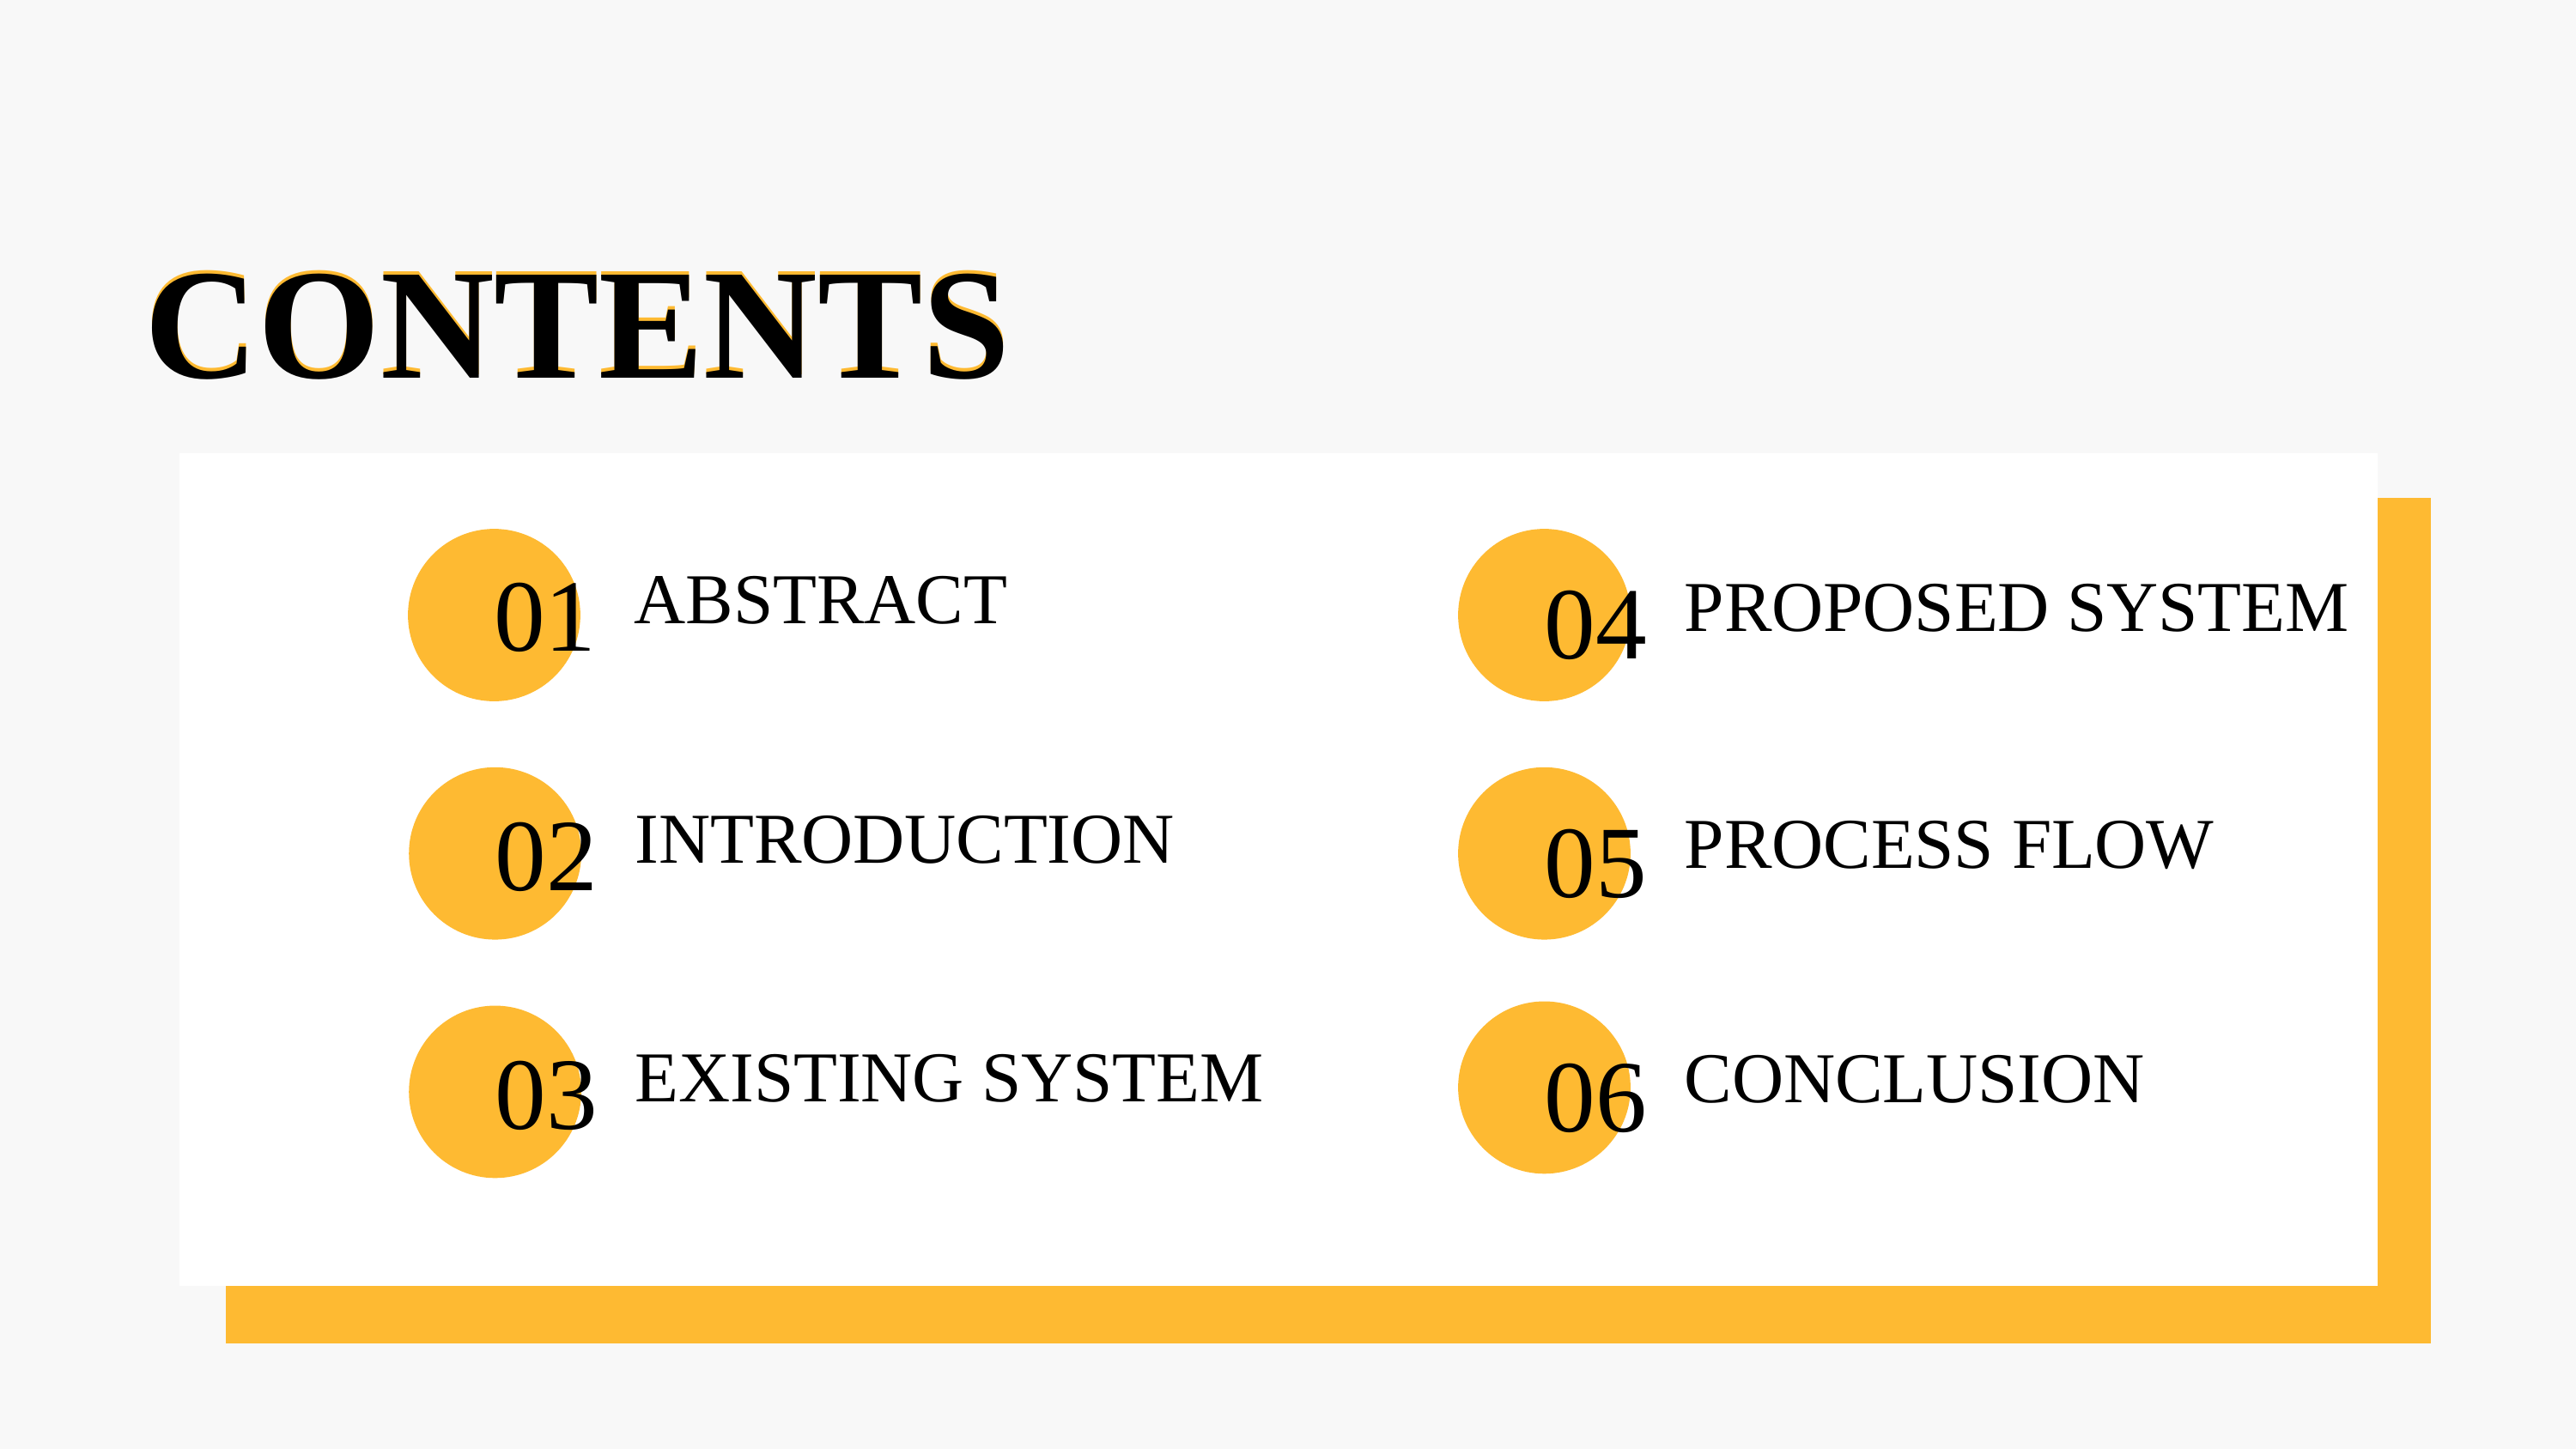

CONTENTS
CONTENTS

01
04
ABSTRACT
PROPOSED SYSTEM

02
05
INTRODUCTION
PROCESS FLOW

03
06
EXISTING SYSTEM
CONCLUSION